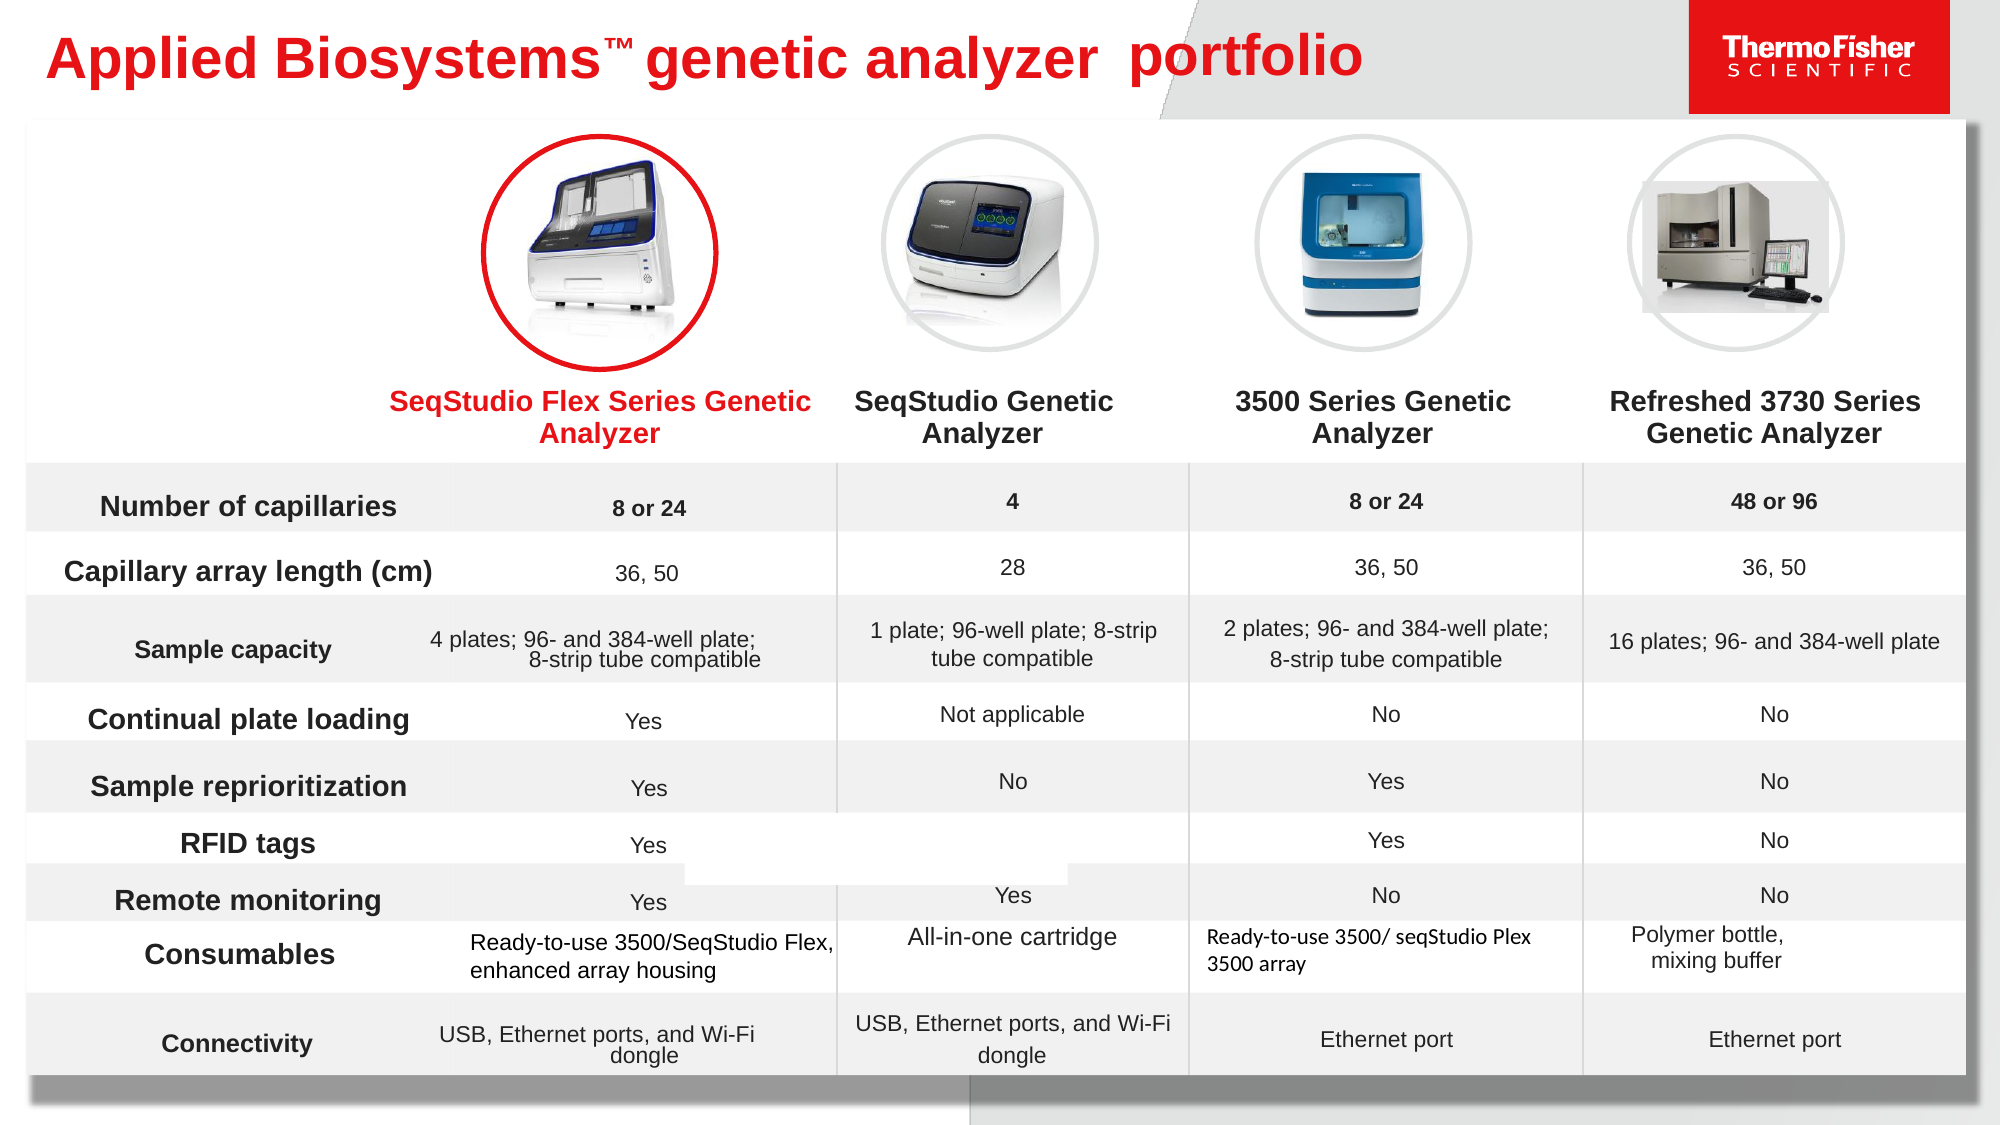

portfolio
Applied Biosystems™ genetic analyzer

SeqStudio Flex Series Genetic
Analyzer
SeqStudio Genetic
Analyzer
3500 Series Genetic
Analyzer
Refreshed 3730 Series
Genetic Analyzer

Number of capillaries                          8 or 24

4

8 or 24

48 or 96

Capillary array length (cm)                      36, 50

28

36, 50

36, 50

Sample capacity              4 plates; 96- and 384-well plate;

1 plate; 96-well plate; 8-strip tube compatible

2 plates; 96- and 384-well plate;

16 plates; 96- and 384-well plate
8-strip tube compatible
8-strip tube compatible

Continual plate loading                          Yes

Not applicable

No

No

Sample reprioritization                           Yes

No

Yes

No
RFID tags                                      Yes

Yes

Yes

No

Remote monitoring                              Yes

Yes

No

No

All-in-one cartridge

Ready-to-use 3500/ seqStudio Plex
3500 array

Polymer bottle, mixing buffer
Ready-to-use 3500/SeqStudio Flex, enhanced array housing
Consumables

Connectivity                  USB, Ethernet ports, and Wi-Fi

USB, Ethernet ports, and Wi-Fi

Ethernet port

Ethernet port
dongle
dongle